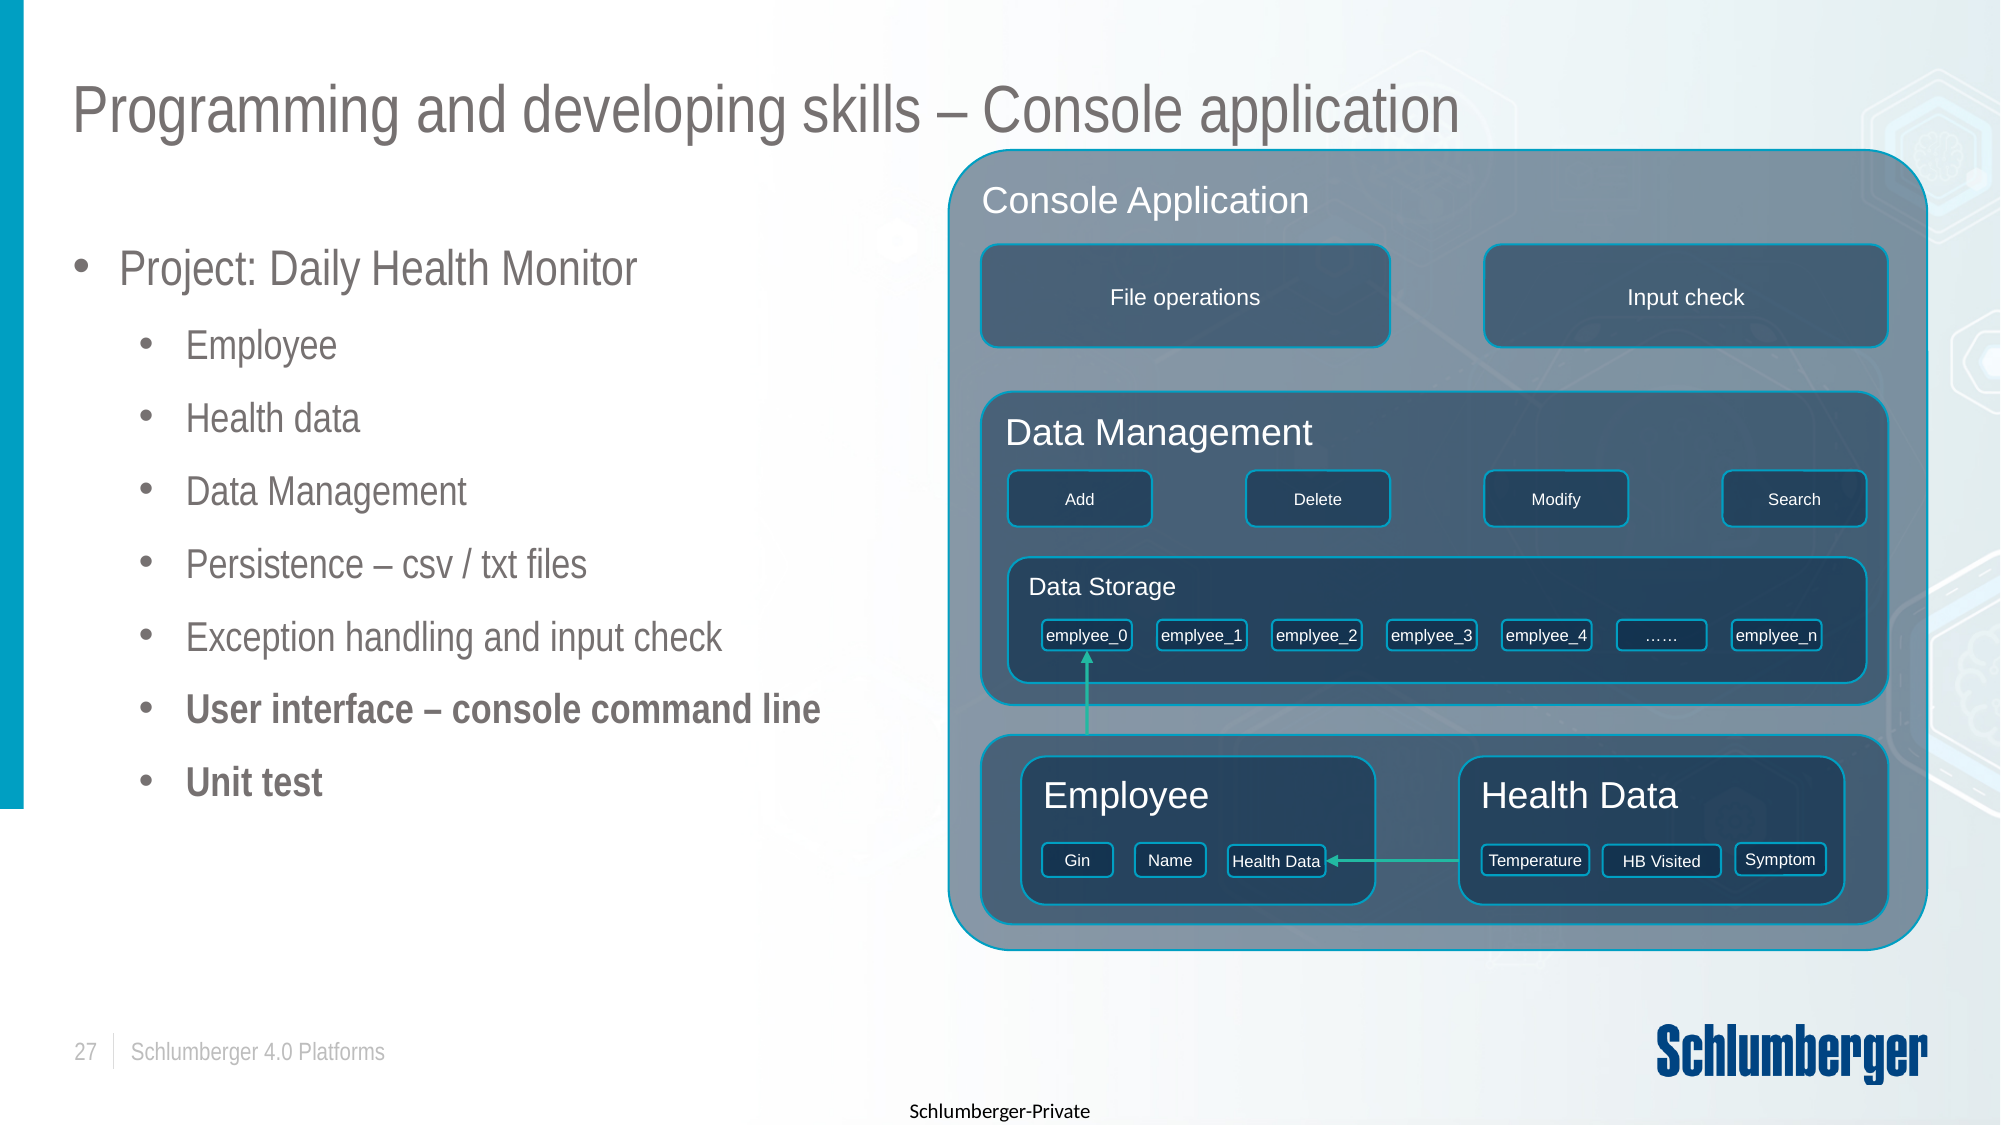

# Programming and developing skills – Console application
Console Application
Project: Daily Health Monitor
Employee
Health data
Data Management
Persistence – csv / txt files
Exception handling and input check
User interface – console command line
Unit test
File operations
Input check
Data Management
Data Storage
emplyee_0
emplyee_1
emplyee_2
emplyee_3
emplyee_4
emplyee_n
Add
Delete
Modify
Search
……

Employee
Gin
Name
Health Data
Health Data
Temperature
HB Visited
Symptom
27